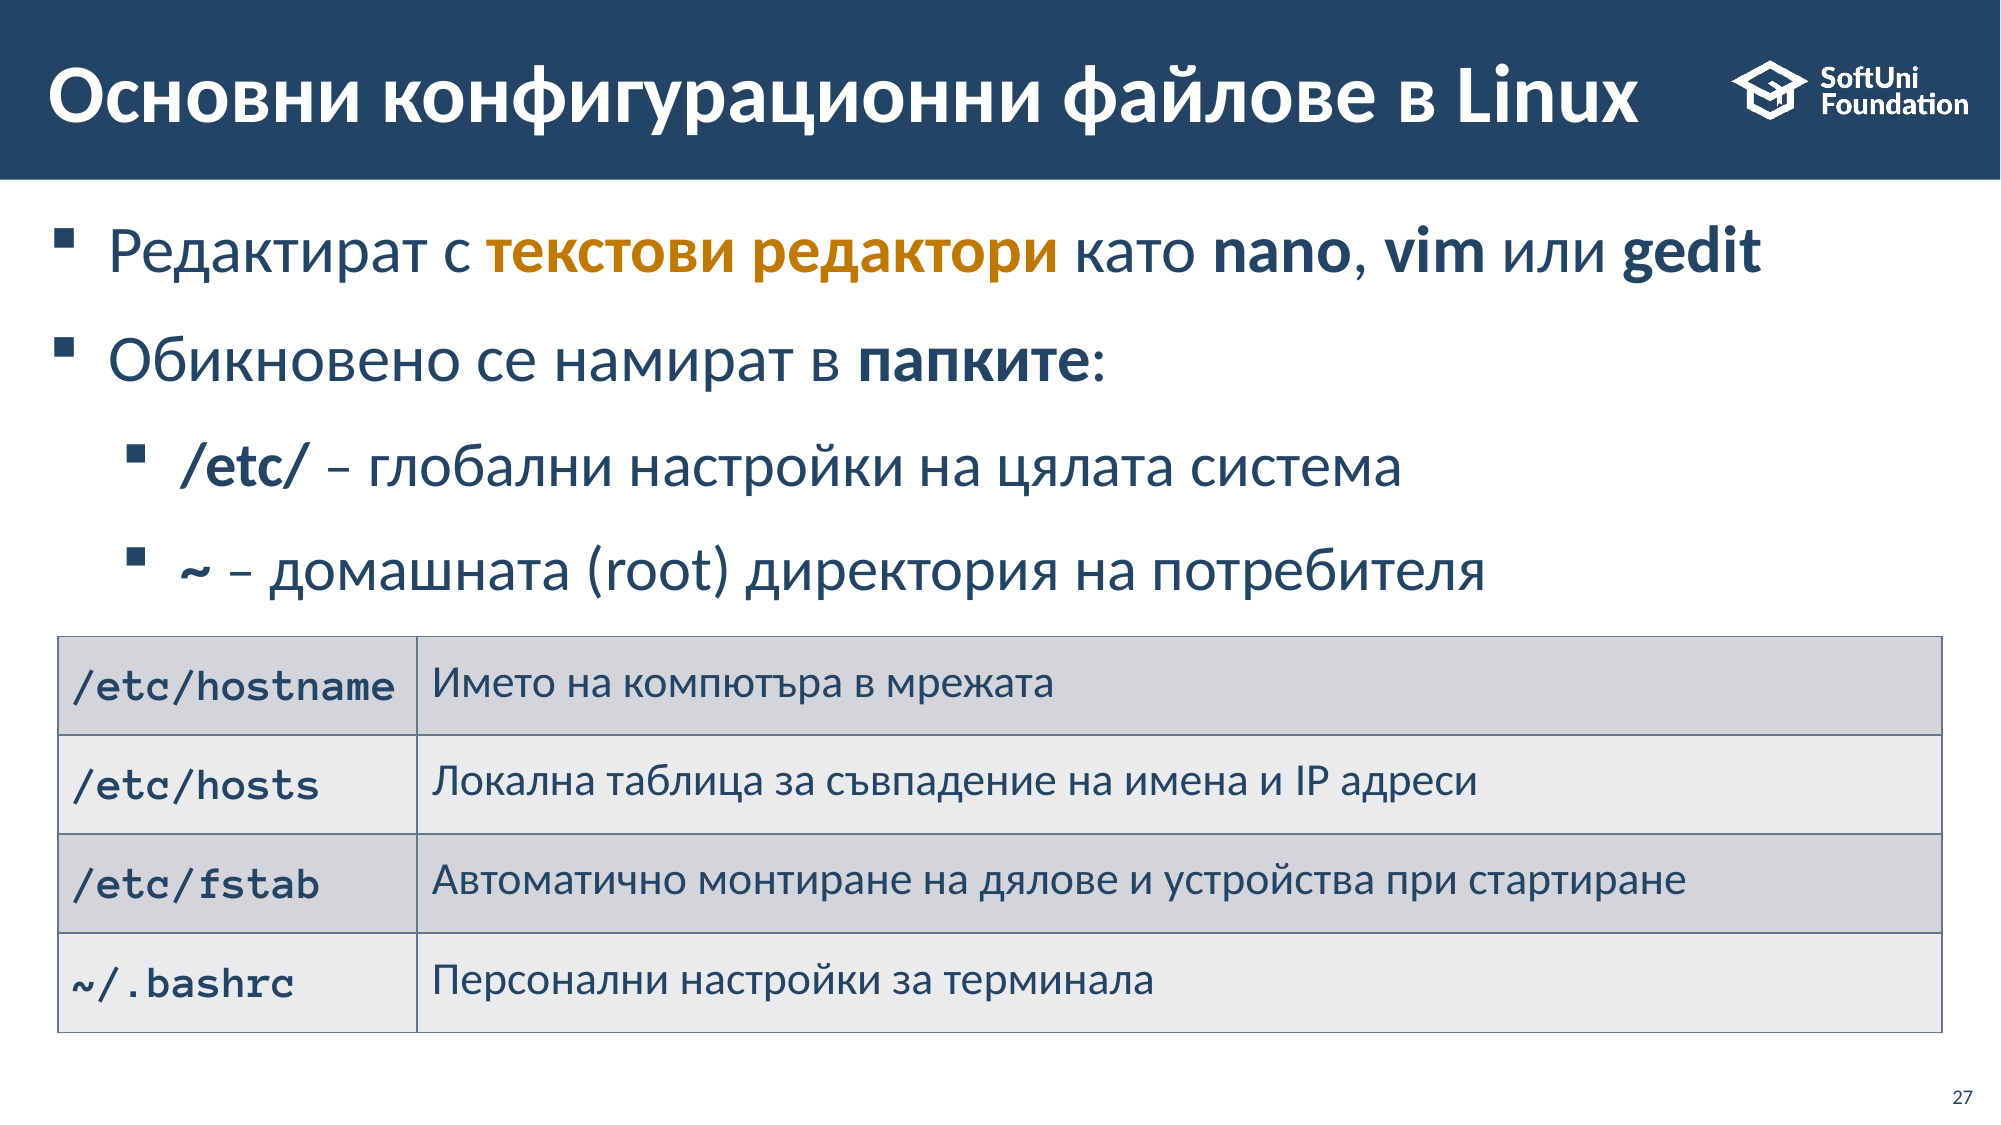

# Основни конфигурационни файлове в Linux
Редактират с текстови редактори като nano, vim или gedit
Обикновено се намират в папките:
/etc/ – глобални настройки на цялата система
~ – домашната (root) директория на потребителя
| /etc/hostname | Името на компютъра в мрежата |
| --- | --- |
| /etc/hosts | Локална таблица за съвпадение на имена и IP адреси |
| /etc/fstab | Автоматично монтиране на дялове и устройства при стартиране |
| ~/.bashrc | Персонални настройки за терминала |
27